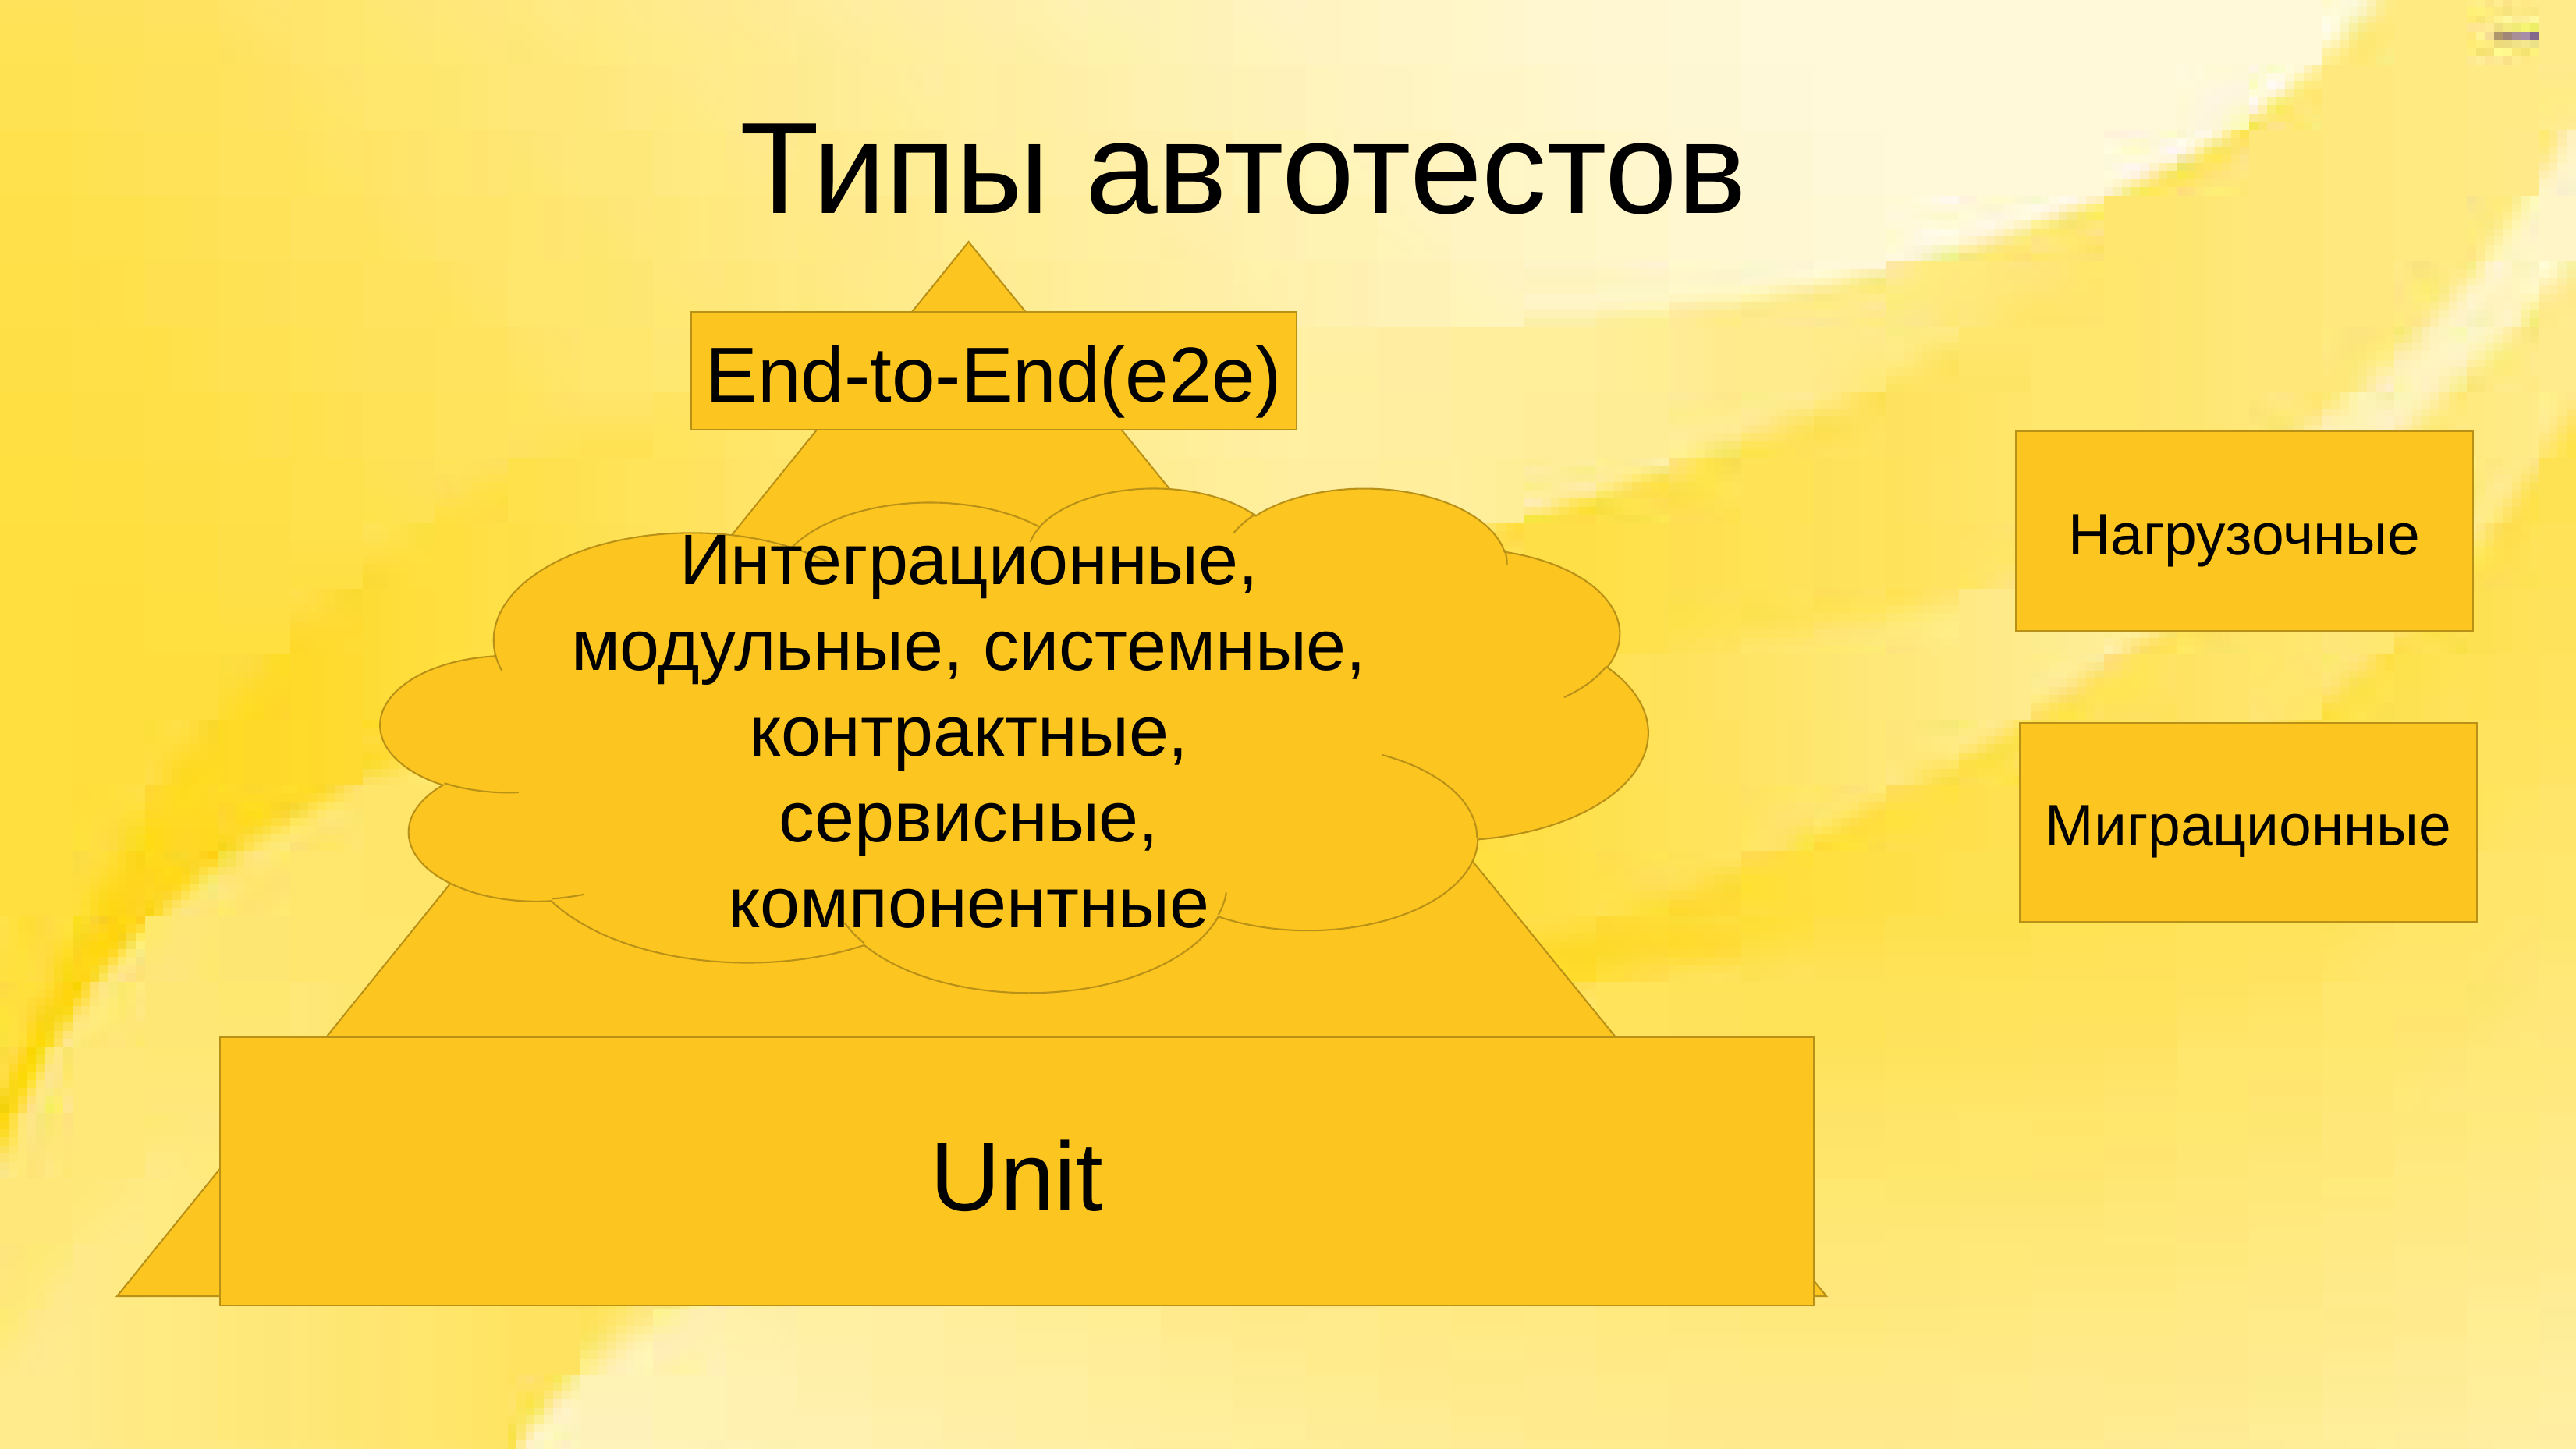

Типы автотестов

End-to-End(e2e)
Нагрузочные
Интеграционные, модульные, системные, контрактные, сервисные, компонентные
Миграционные
Unit